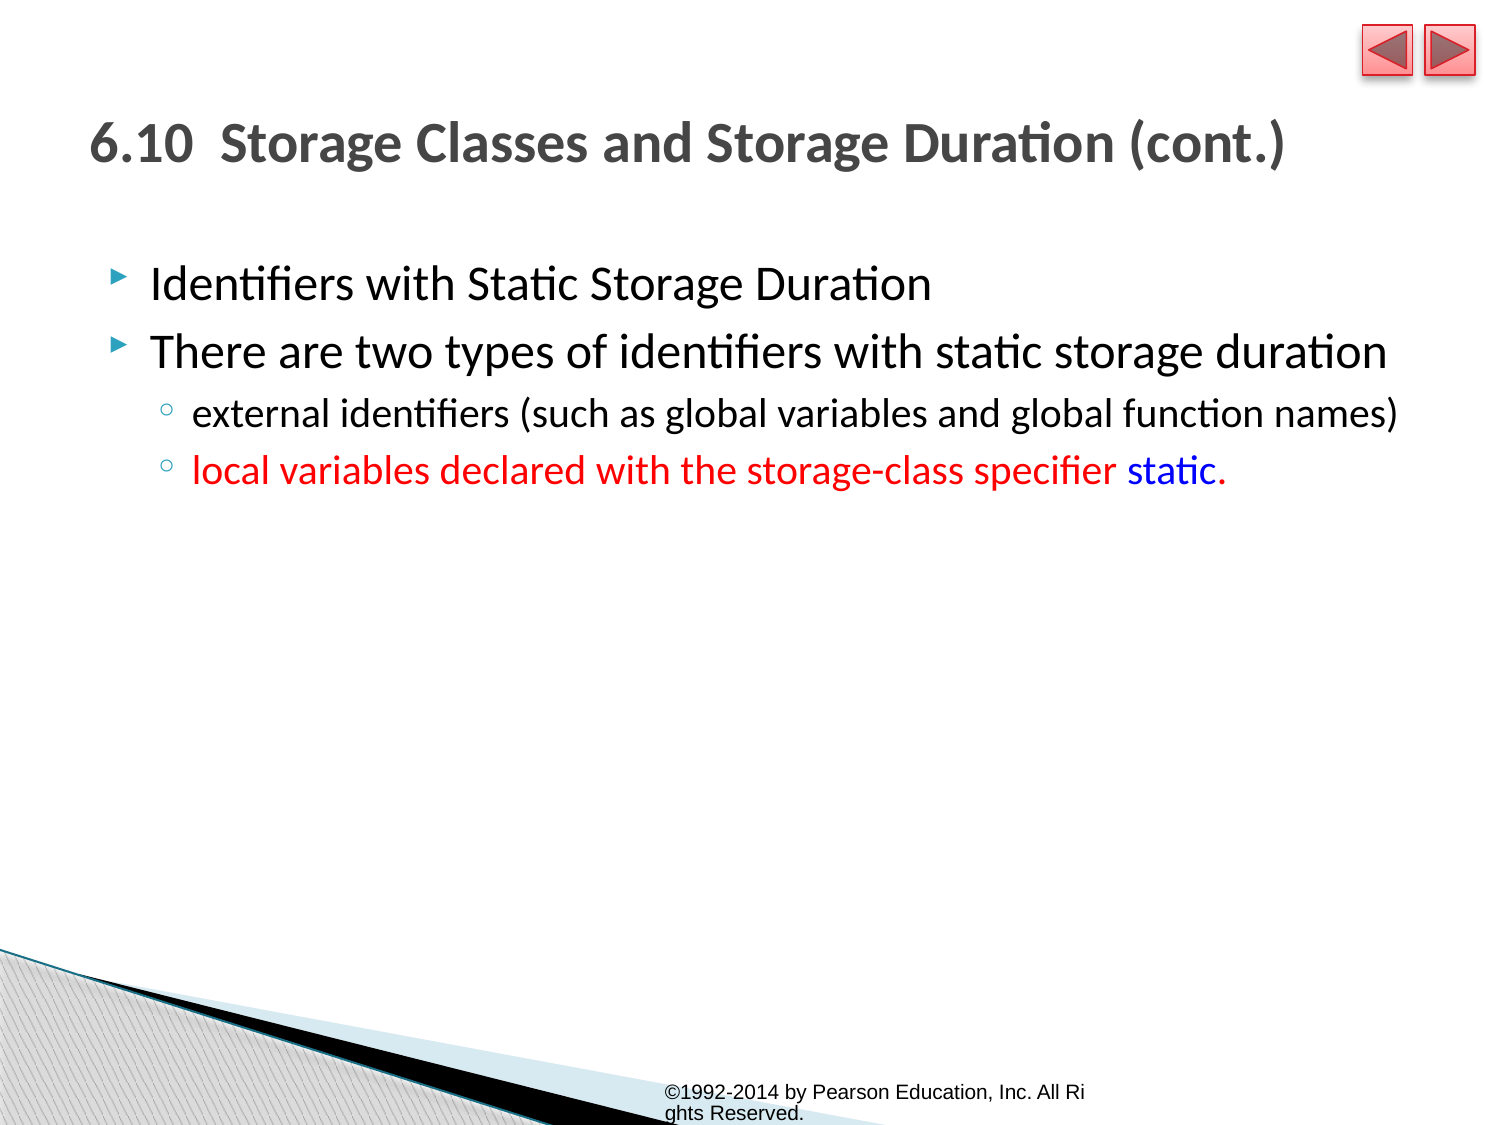

# 6.10  Storage Classes and Storage Duration (cont.)
Identifiers with Static Storage Duration
There are two types of identifiers with static storage duration
external identifiers (such as global variables and global function names)
local variables declared with the storage-class specifier static.
©1992-2014 by Pearson Education, Inc. All Rights Reserved.